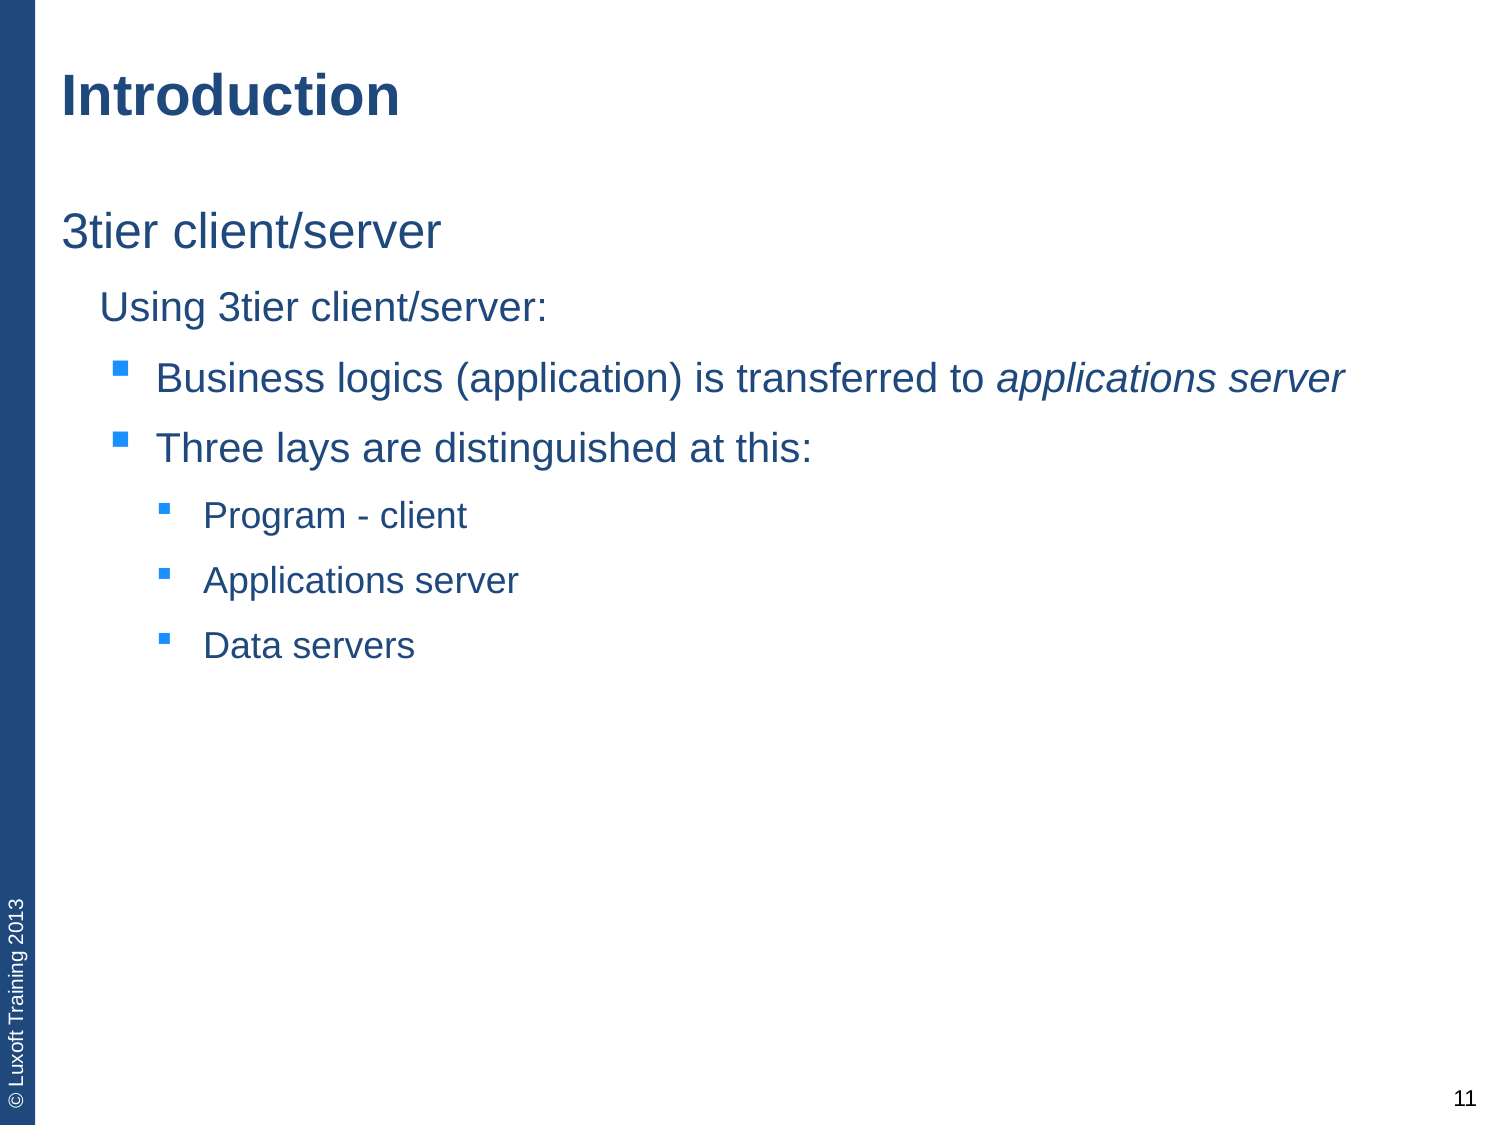

# Introduction

3tier client/server
Using 3tier client/server:
Business logics (application) is transferred to applications server
Three lays are distinguished at this:
Program - client
Applications server
Data servers